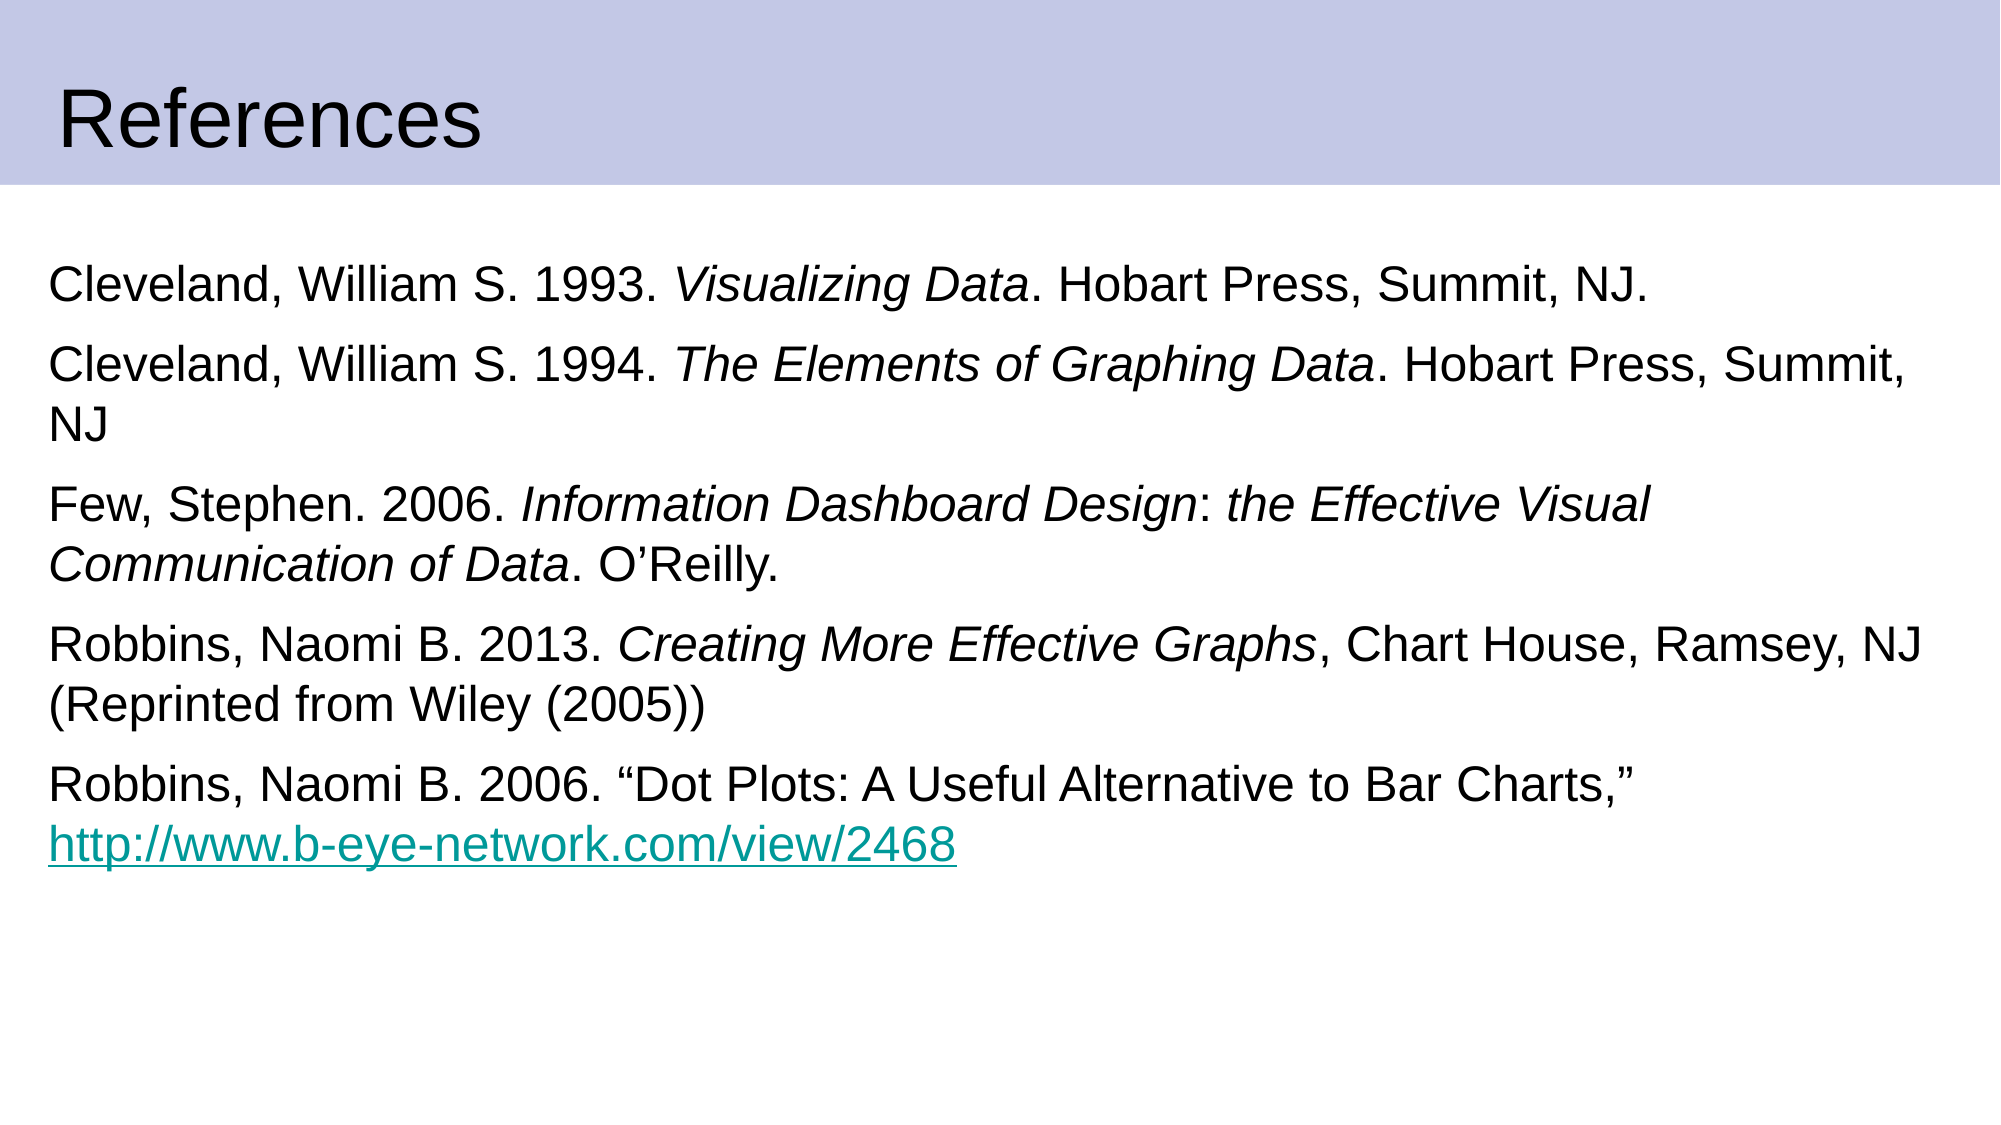

# References
Cleveland, William S. 1993. Visualizing Data. Hobart Press, Summit, NJ.

Cleveland, William S. 1994. The Elements of Graphing Data. Hobart Press, Summit, NJ

Few, Stephen. 2006. Information Dashboard Design: the Effective Visual Communication of Data. O’Reilly.

Robbins, Naomi B. 2013. Creating More Effective Graphs, Chart House, Ramsey, NJ
(Reprinted from Wiley (2005))

Robbins, Naomi B. 2006. “Dot Plots: A Useful Alternative to Bar Charts,”
http://www.b-eye-network.com/view/2468